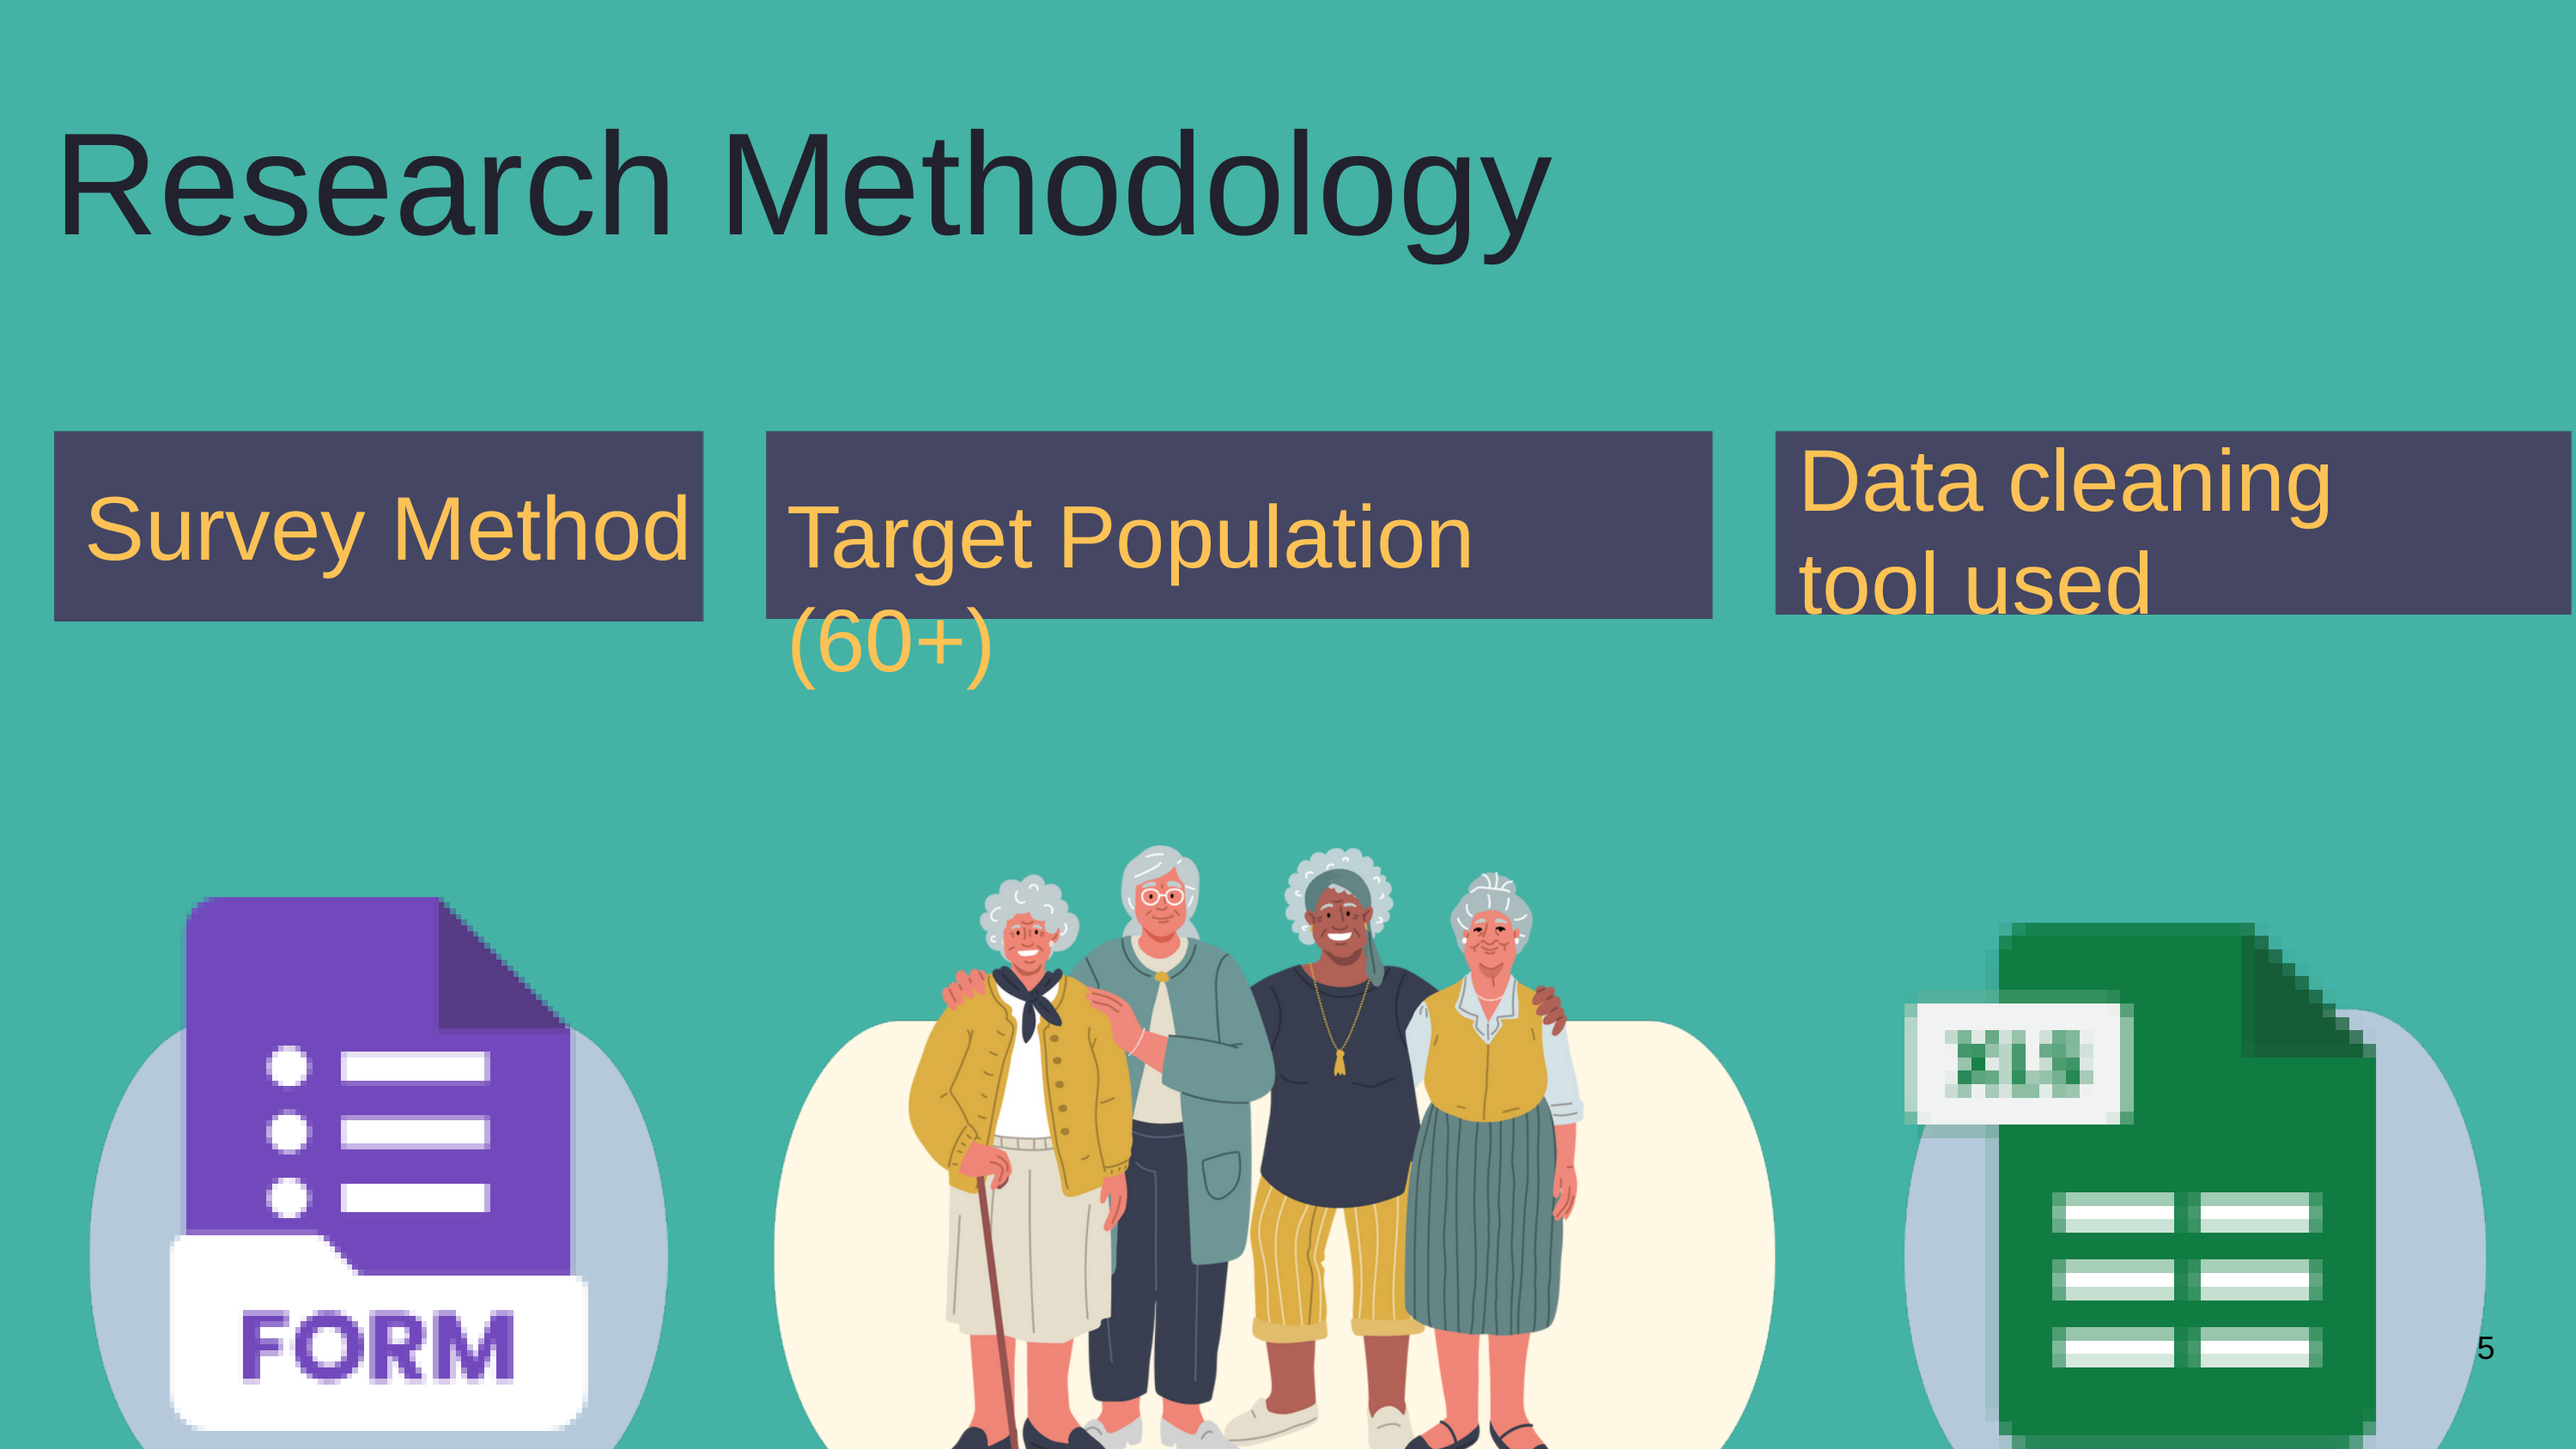

Research Methodology

Survey Method

Target Population (60+)

Data cleaning
tool used

5